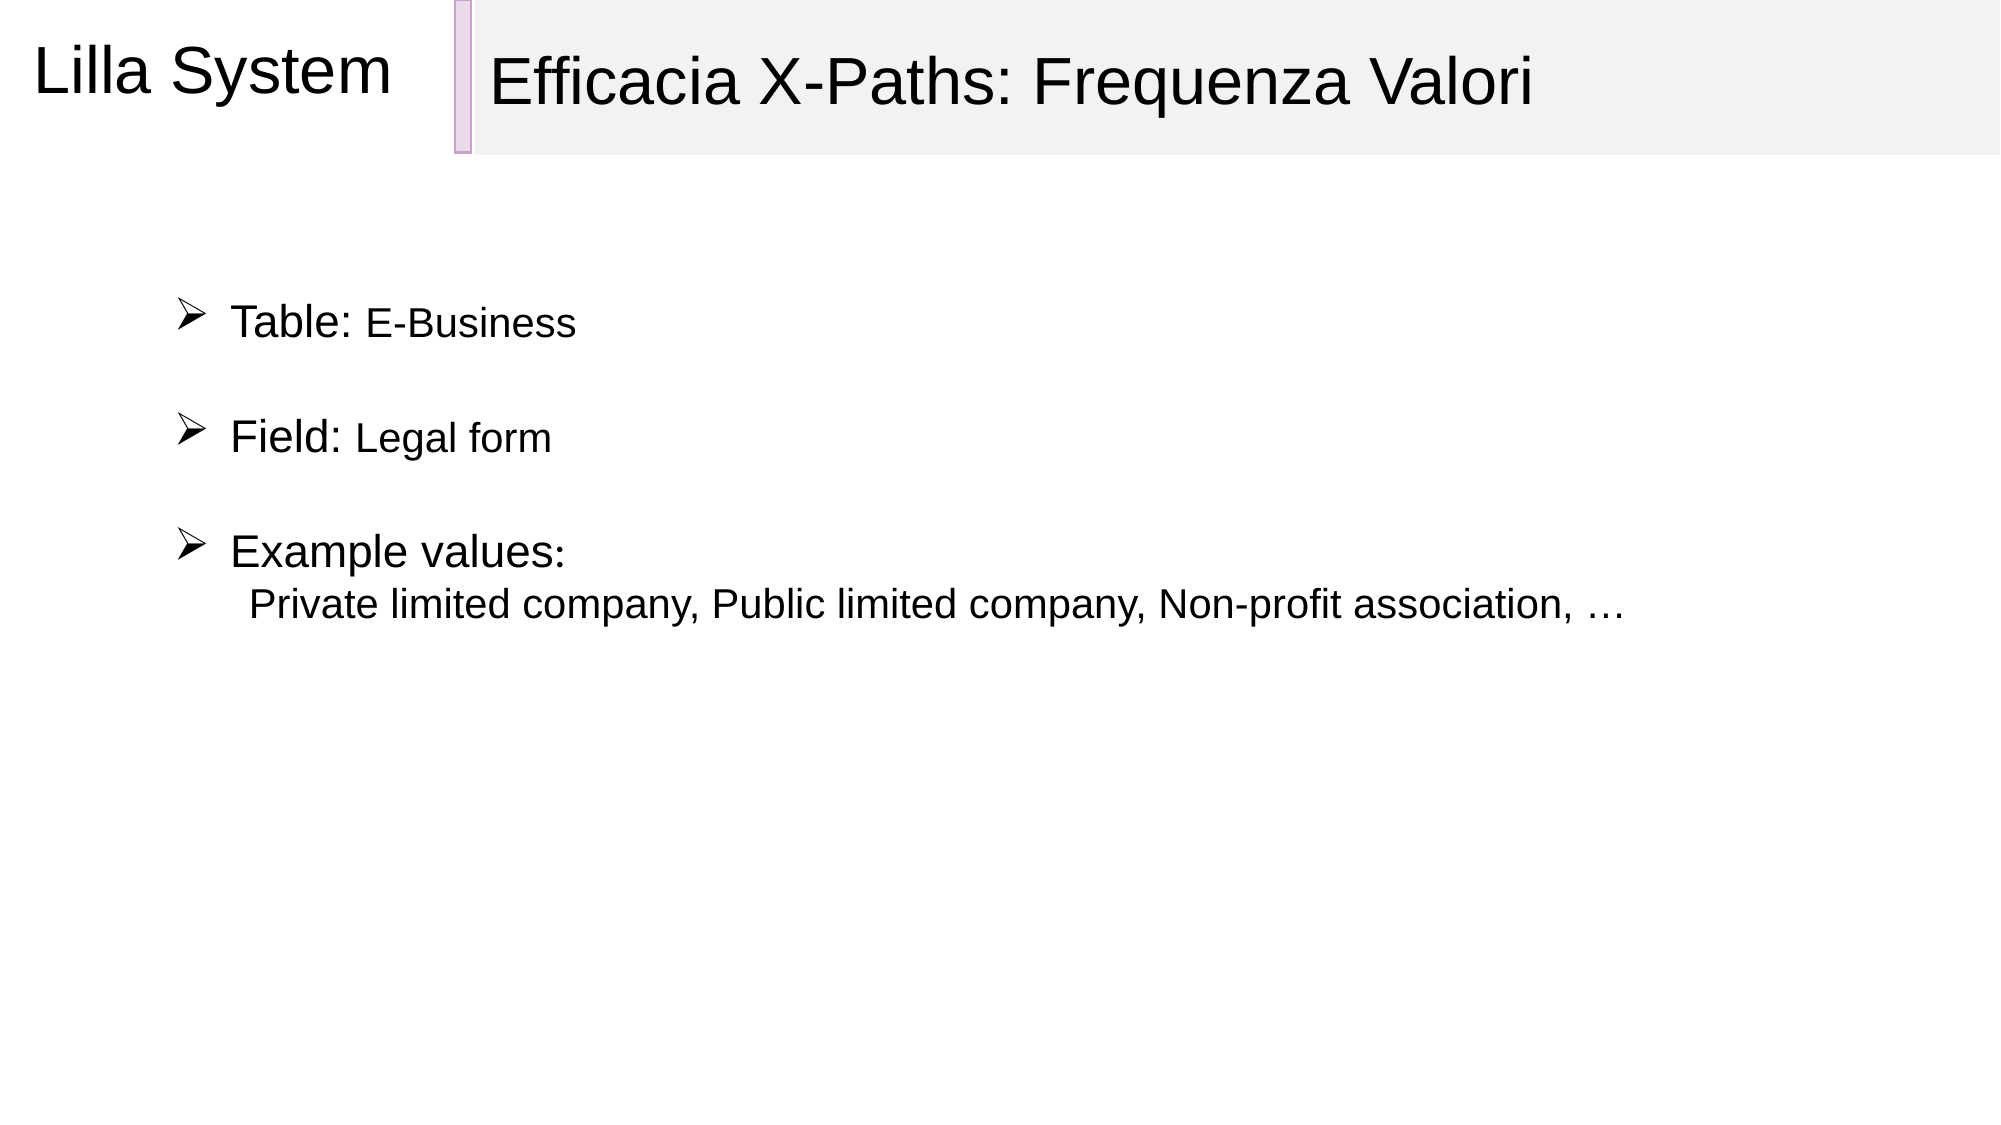

Efficacia X-Paths: Frequenza Valori

Lilla System
Table: E-Business

Field: Legal form

Example values:
Private limited company, Public limited company, Non-profit association, …